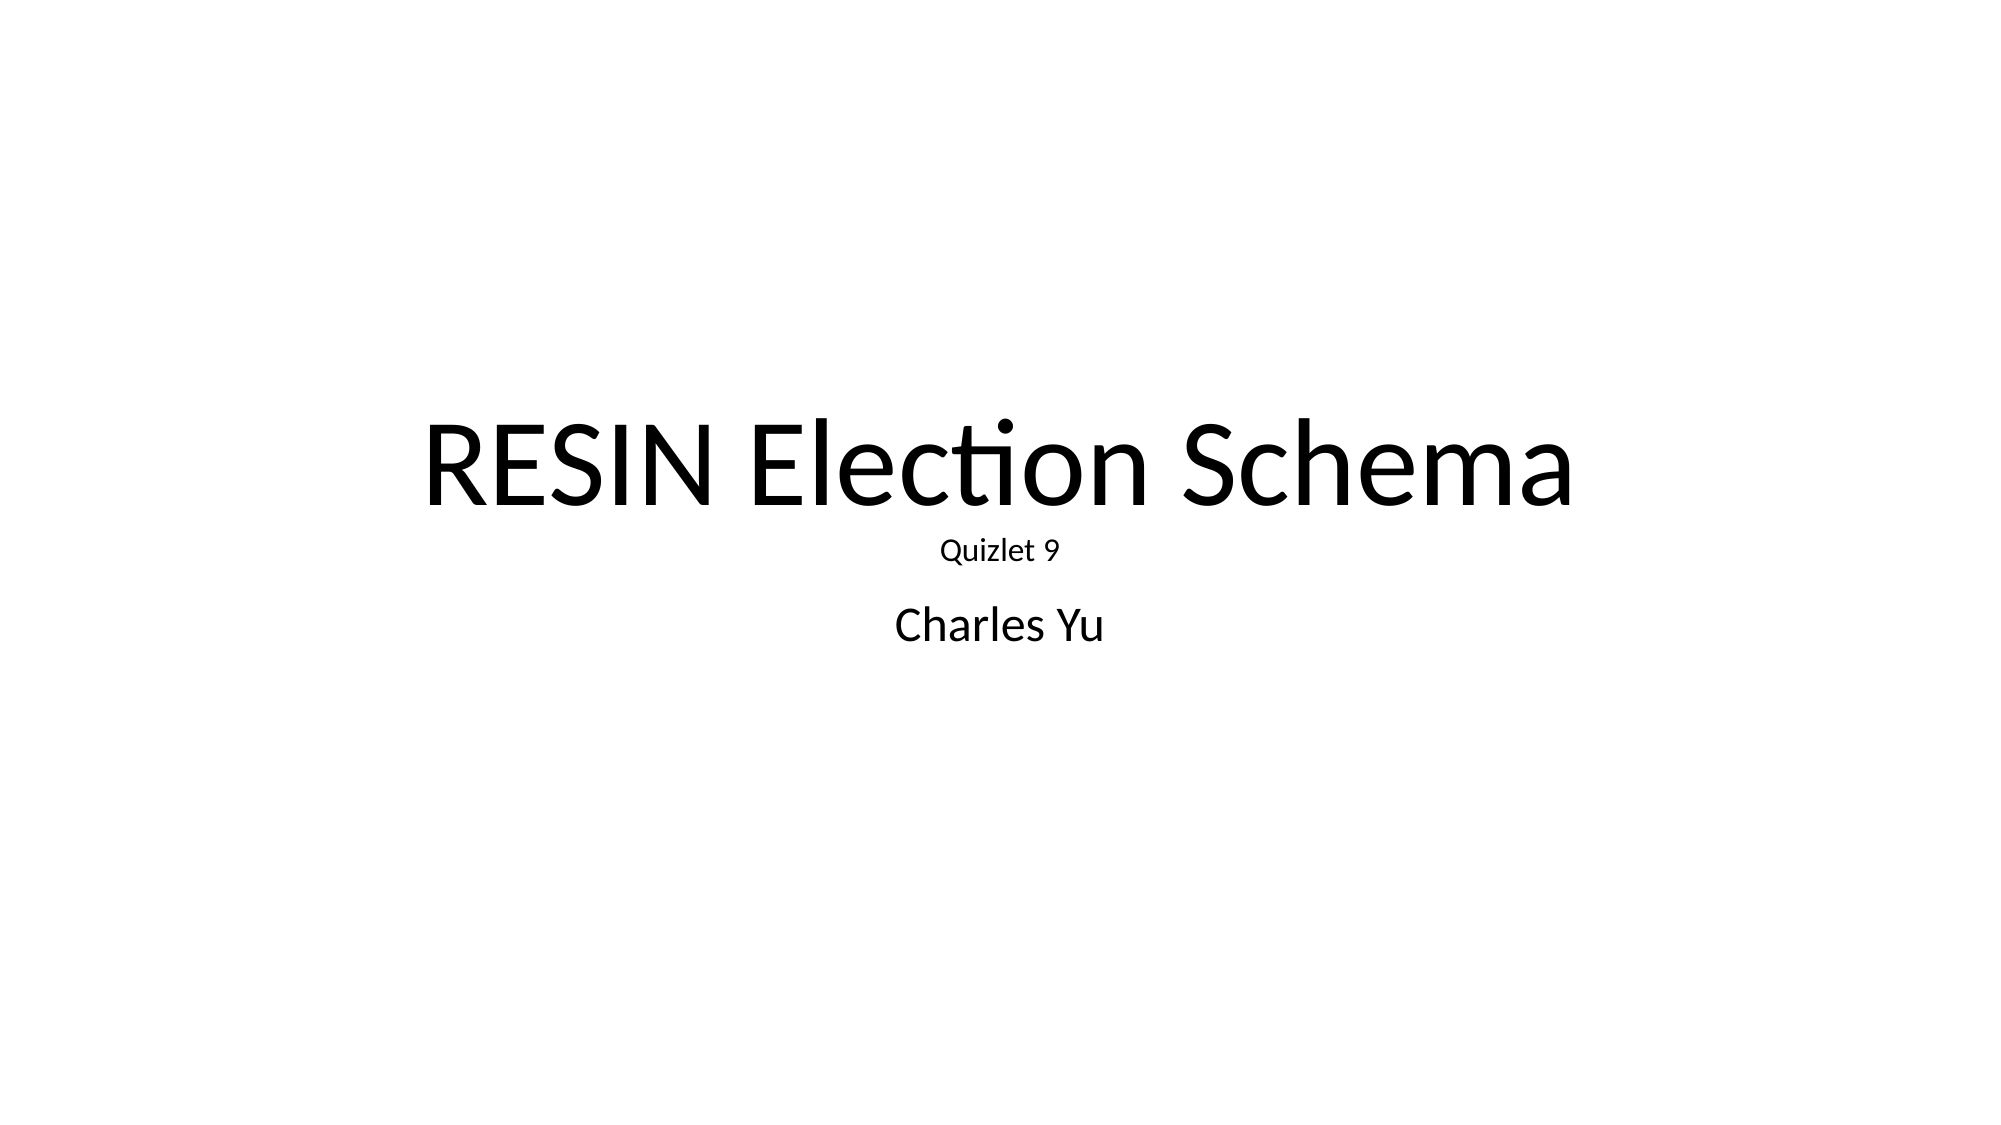

# RESIN Election Schema Quizlet 9
Charles Yu